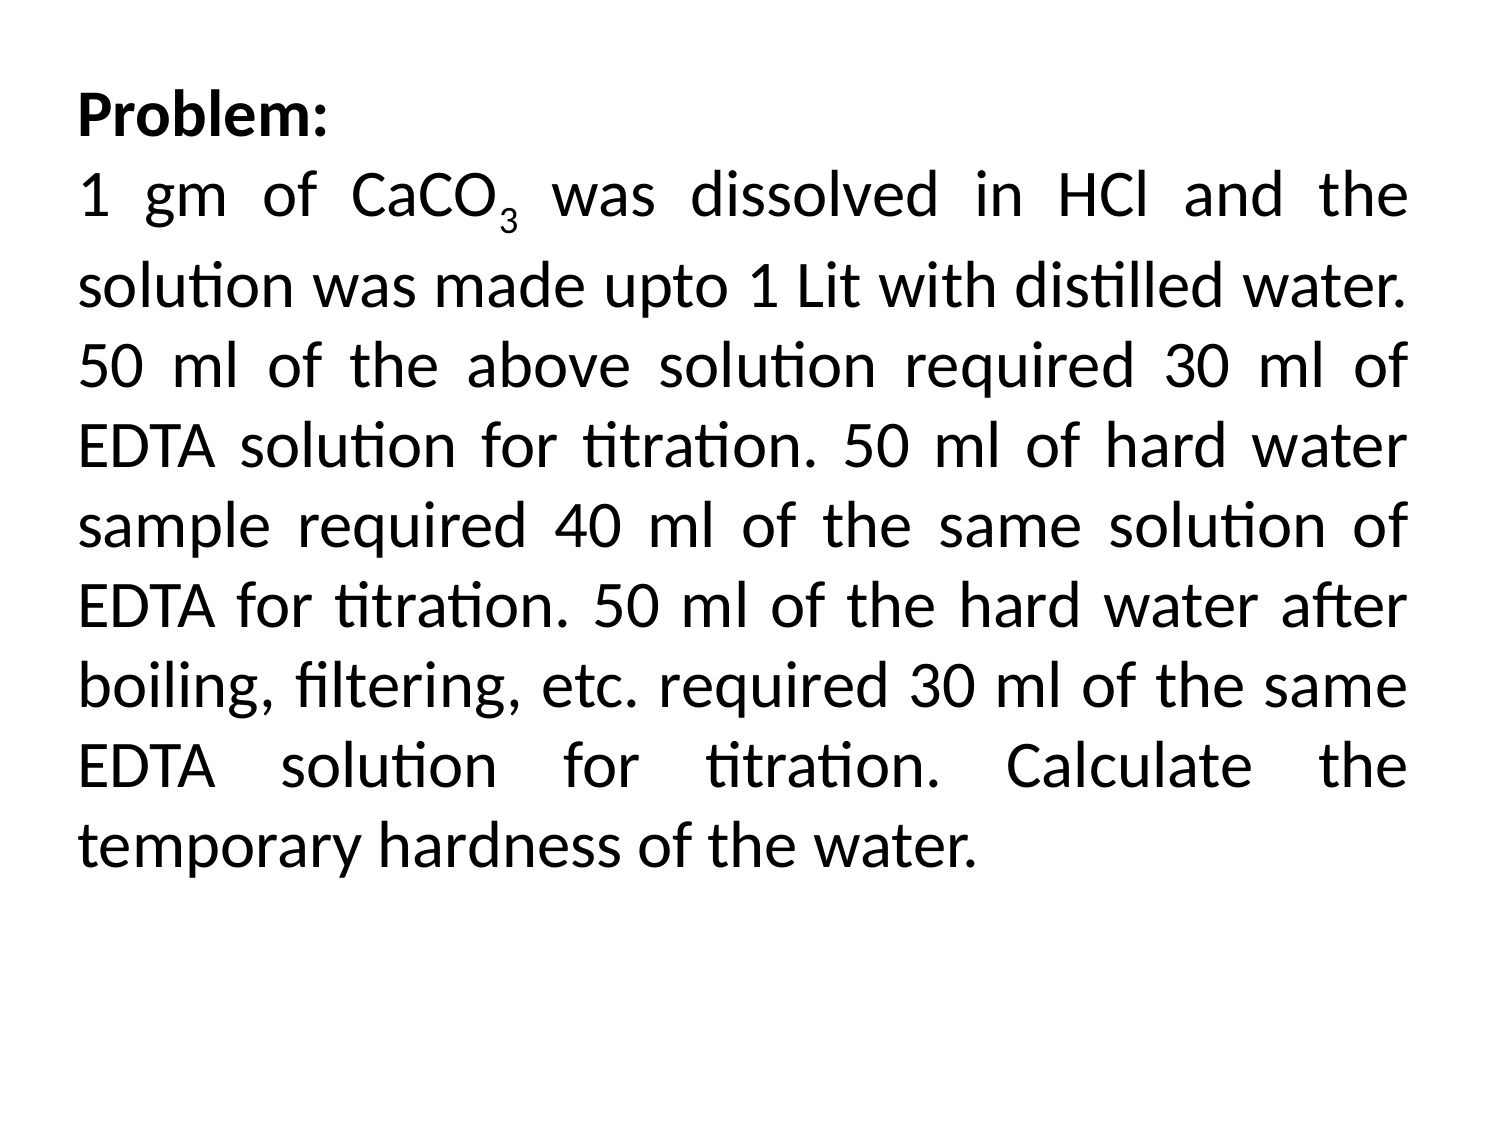

Problem:
1 gm of CaCO3 was dissolved in HCl and the solution was made upto 1 Lit with distilled water. 50 ml of the above solution required 30 ml of EDTA solution for titration. 50 ml of hard water sample required 40 ml of the same solution of EDTA for titration. 50 ml of the hard water after boiling, filtering, etc. required 30 ml of the same EDTA solution for titration. Calculate the temporary hardness of the water.